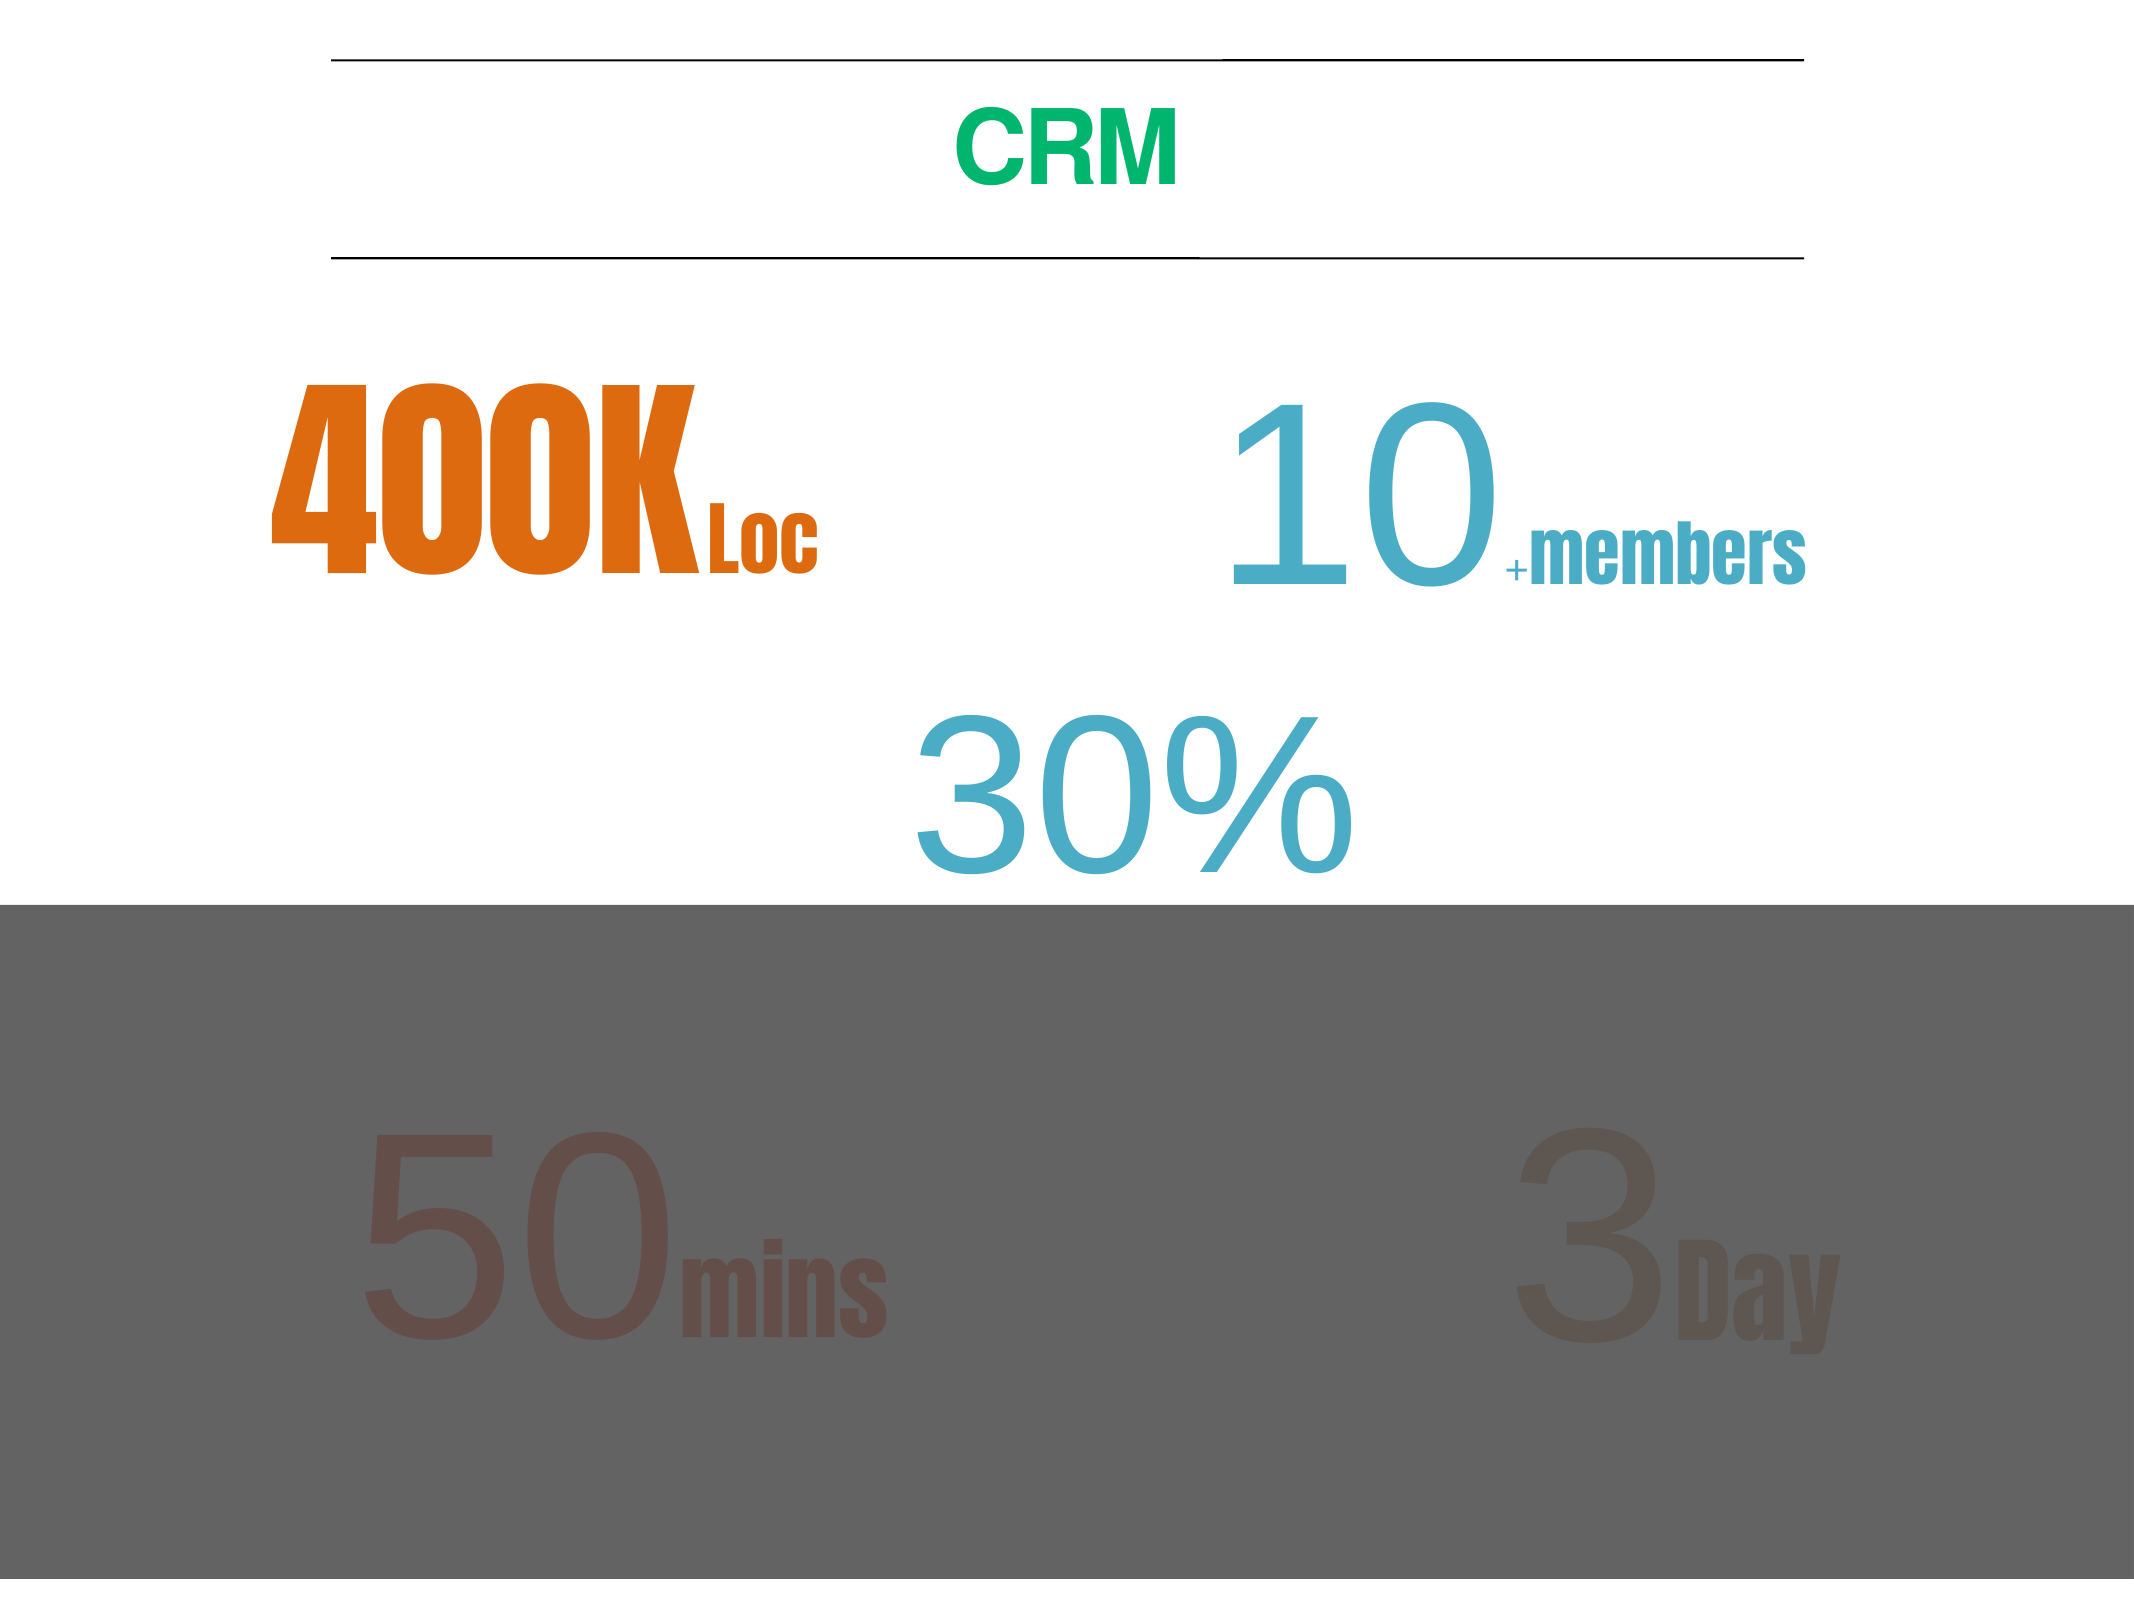

# CRM
      400K Loc
      10+members
     30%

     3Day
      50mins
7